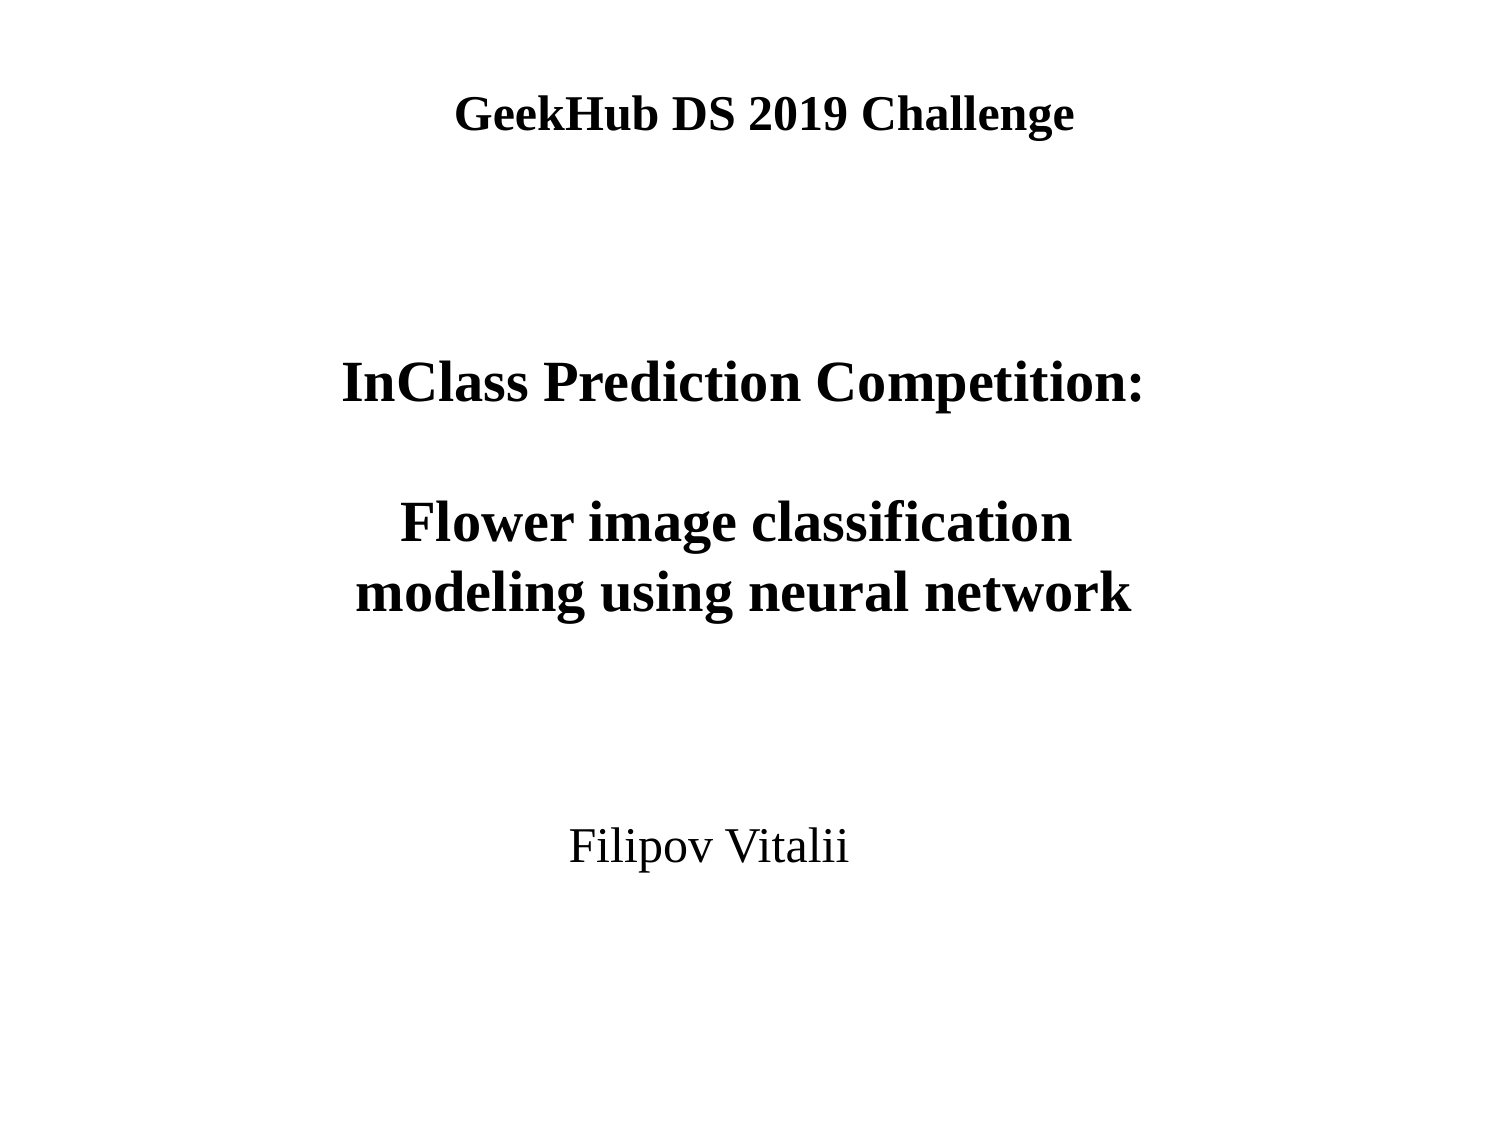

GeekHub DS 2019 Challenge
InClass Prediction Competition:

Flower image classification
modeling using neural network
Filipov Vitalii